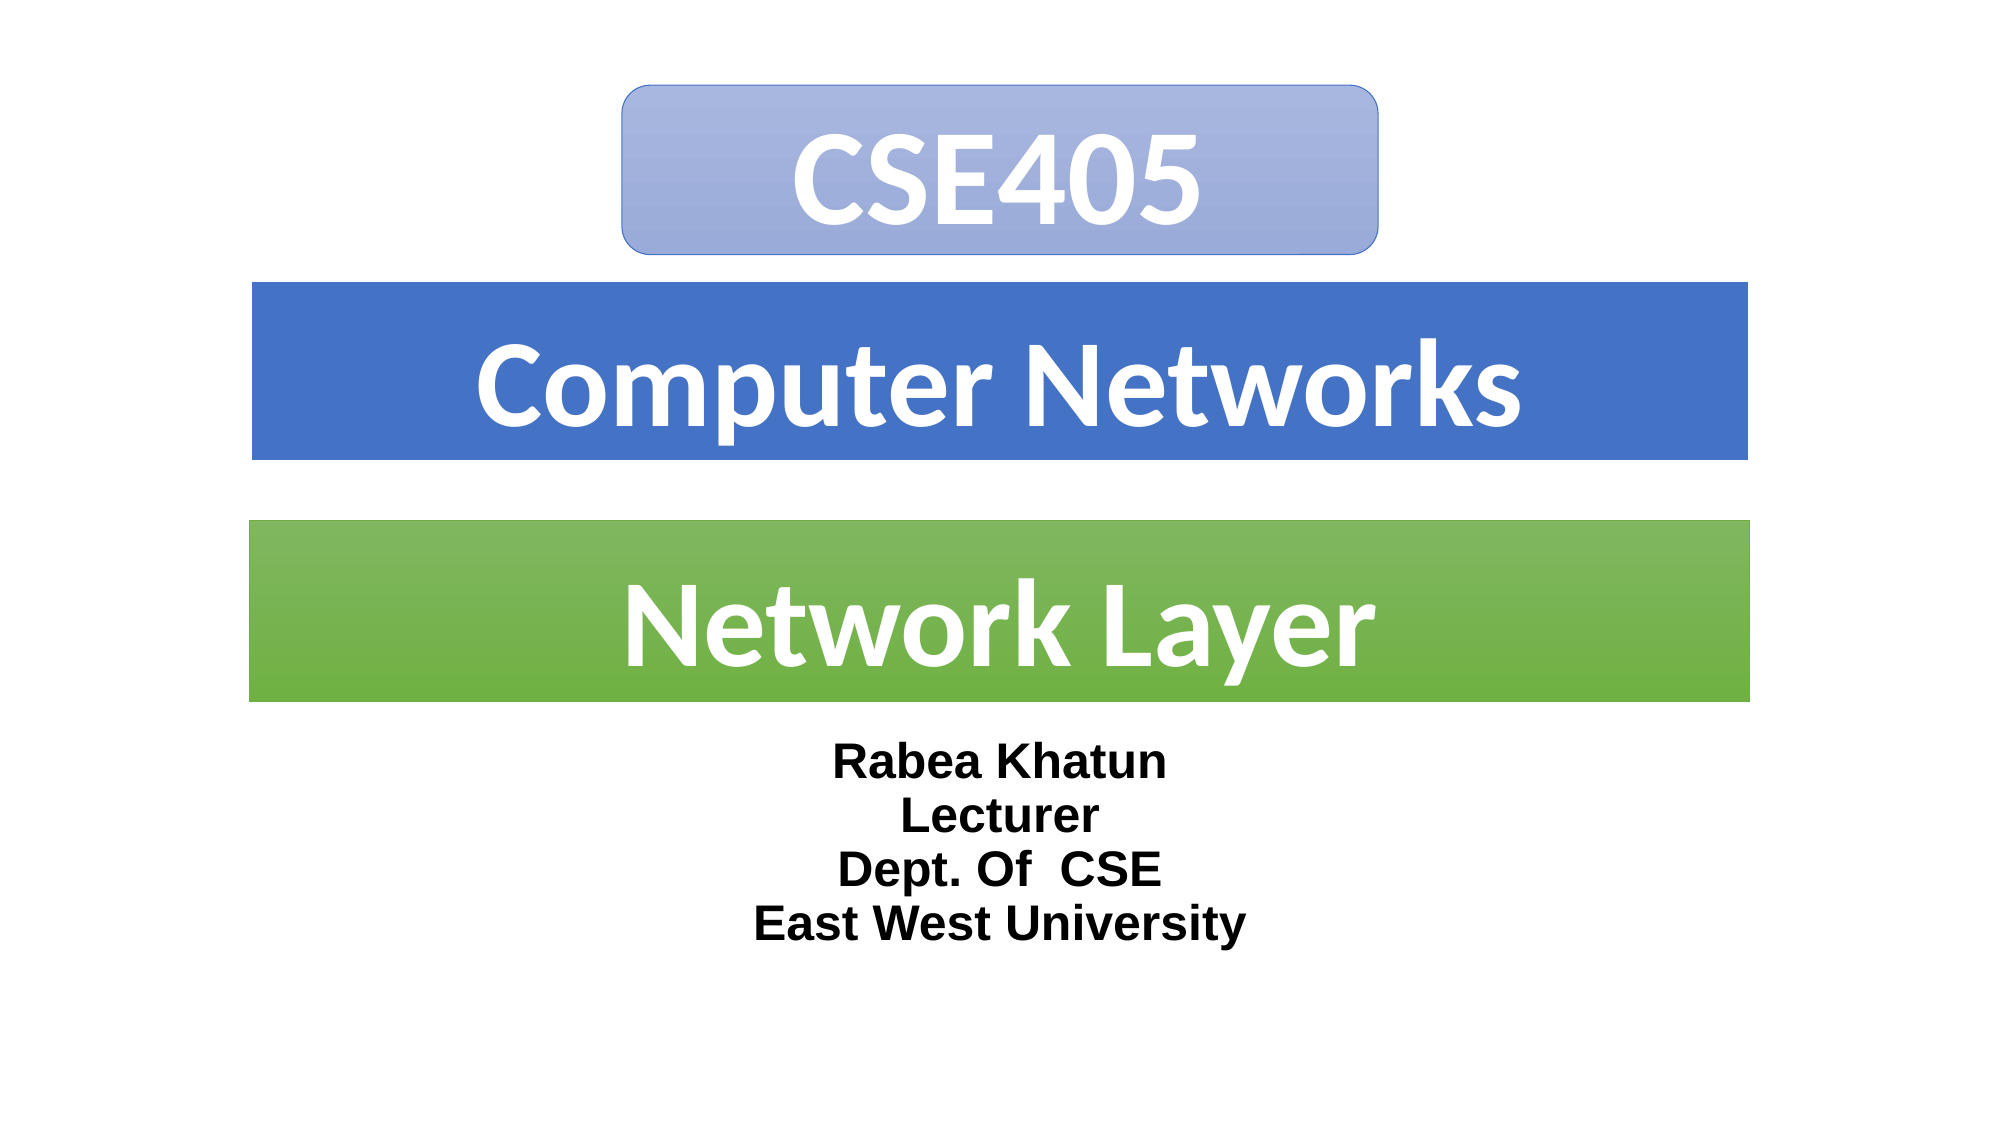

CSE405
# Computer Networks
Network Layer
Rabea Khatun
Lecturer
Dept. Of  CSE
East West University